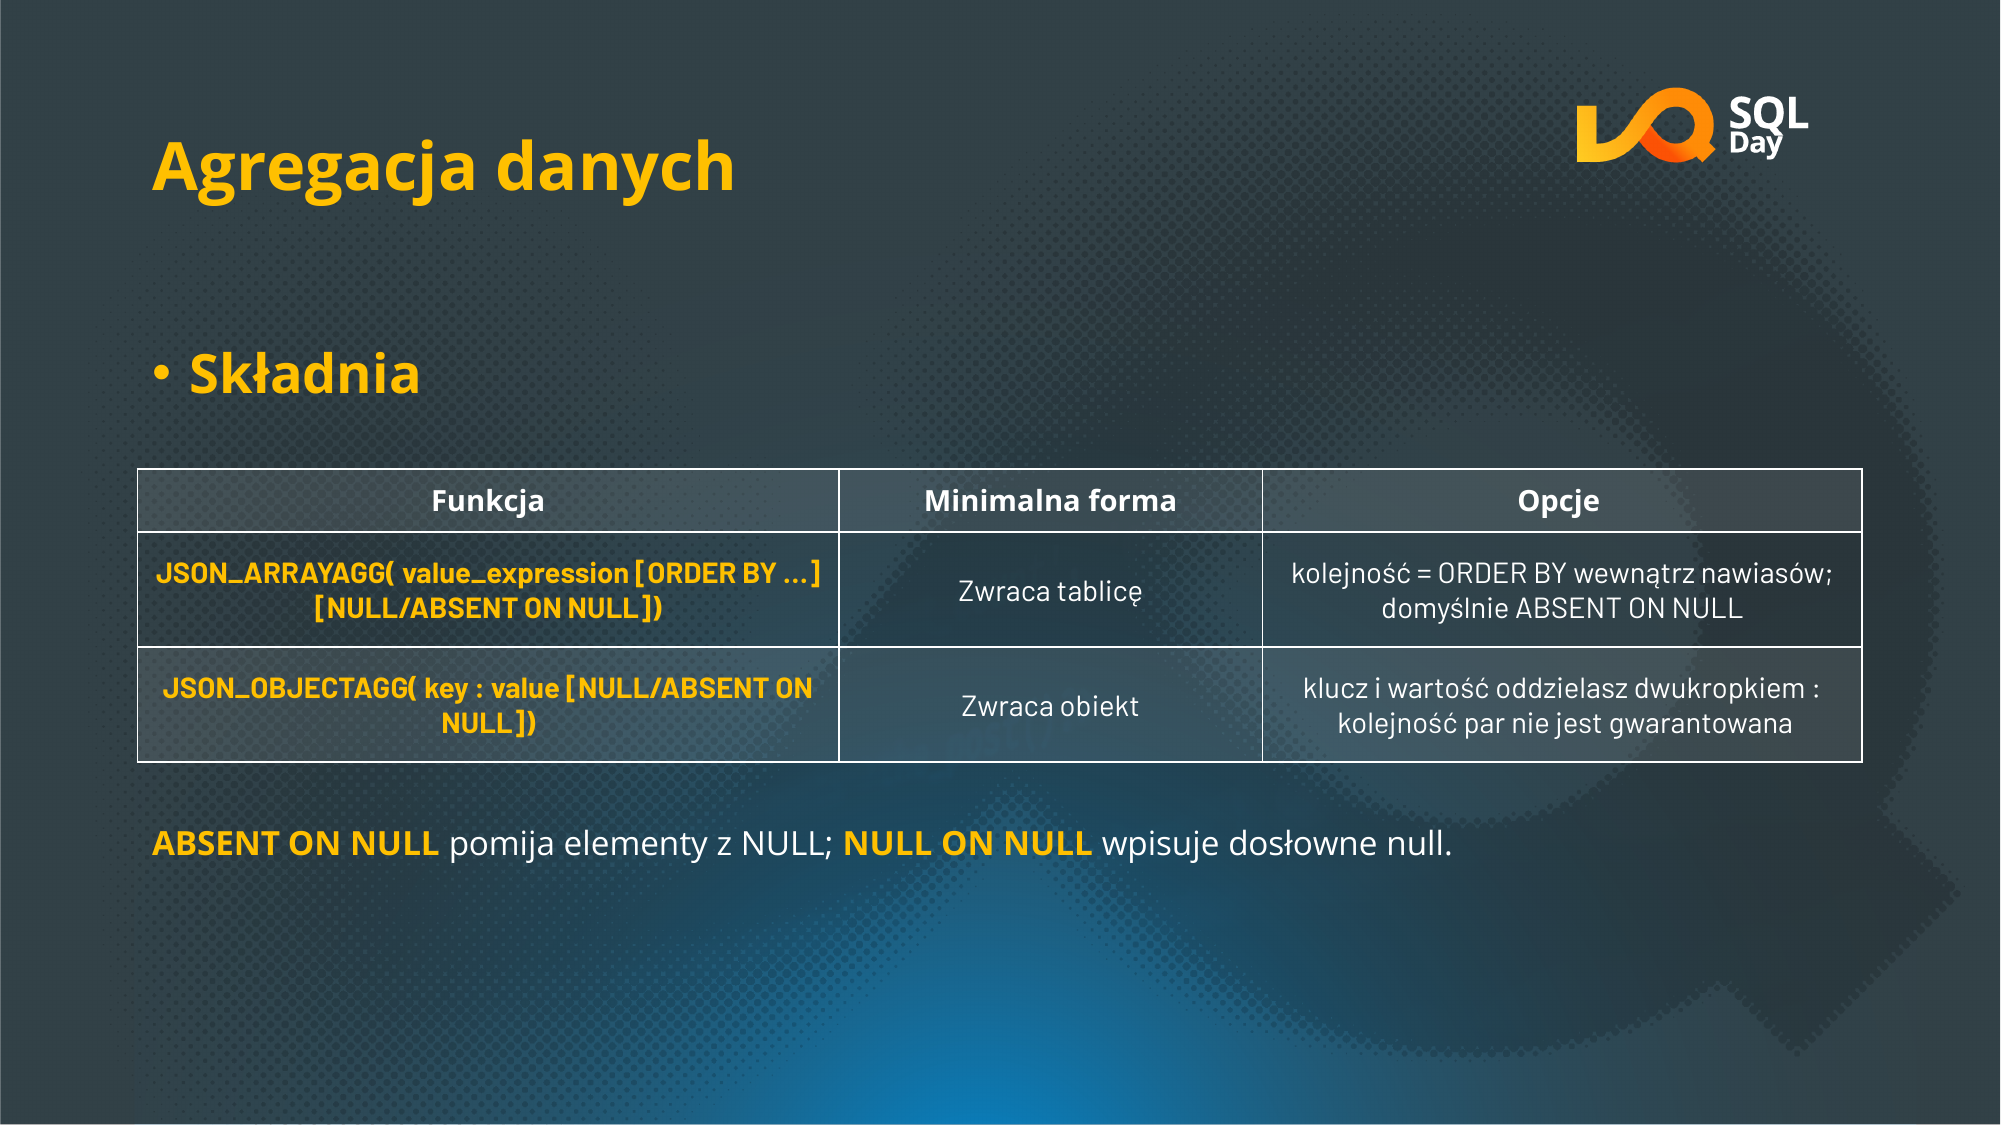

# Agregacja danych
Składnia

| Funkcja | Minimalna forma | Opcje |
| --- | --- | --- |
| JSON\_ARRAYAGG( value\_expression [ORDER BY …] [NULL/ABSENT ON NULL]) | Zwraca tablicę | kolejność = ORDER BY wewnątrz nawiasów; domyślnie ABSENT ON NULL |
| JSON\_OBJECTAGG( key : value [NULL/ABSENT ON NULL]) | Zwraca obiekt | klucz i wartość oddzielasz dwukropkiem : kolejność par nie jest gwarantowana |
ABSENT ON NULL pomija elementy z NULL; NULL ON NULL wpisuje dosłowne null.